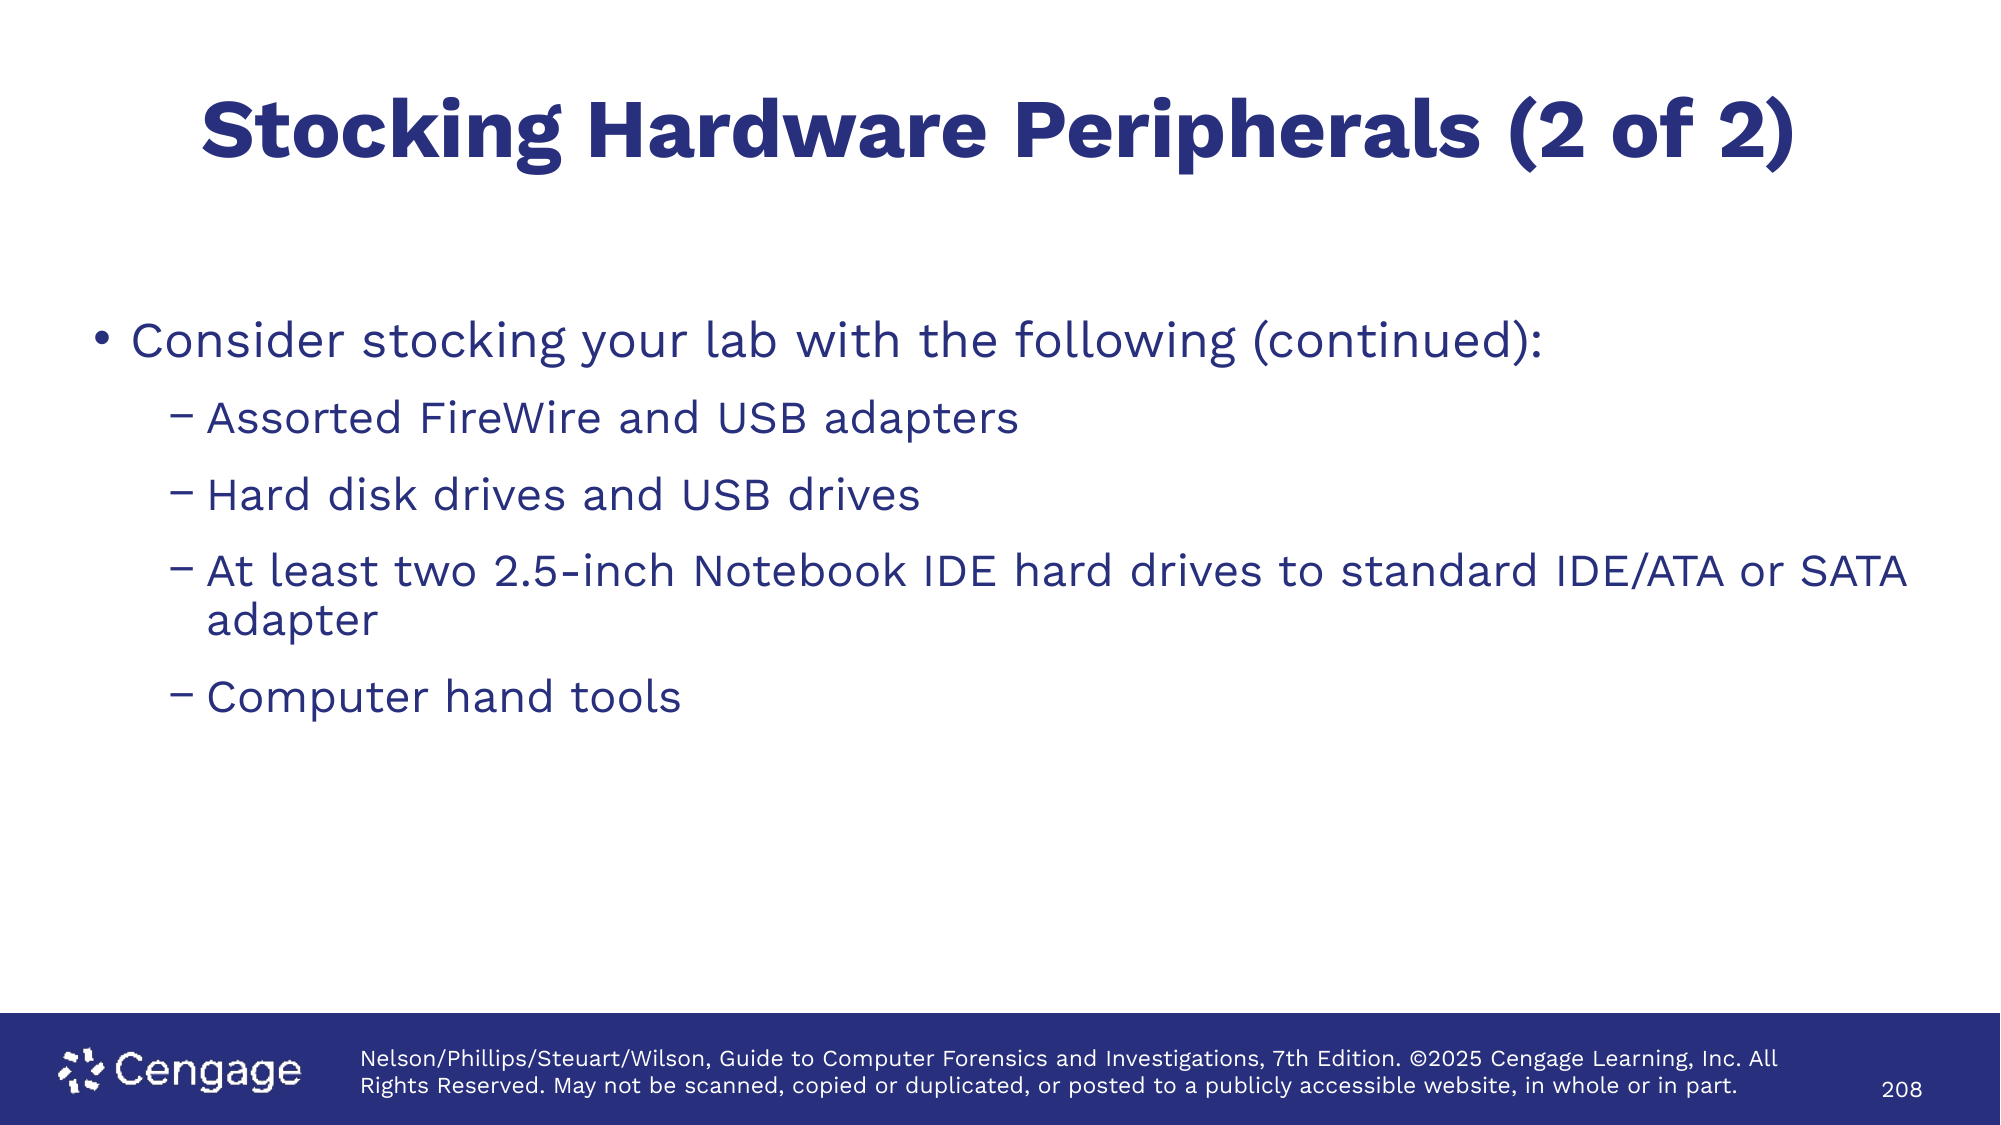

# Stocking Hardware Peripherals (2 of 2)
Consider stocking your lab with the following (continued):
Assorted FireWire and USB adapters
Hard disk drives and USB drives
At least two 2.5-inch Notebook IDE hard drives to standard IDE/ATA or SATA adapter
Computer hand tools